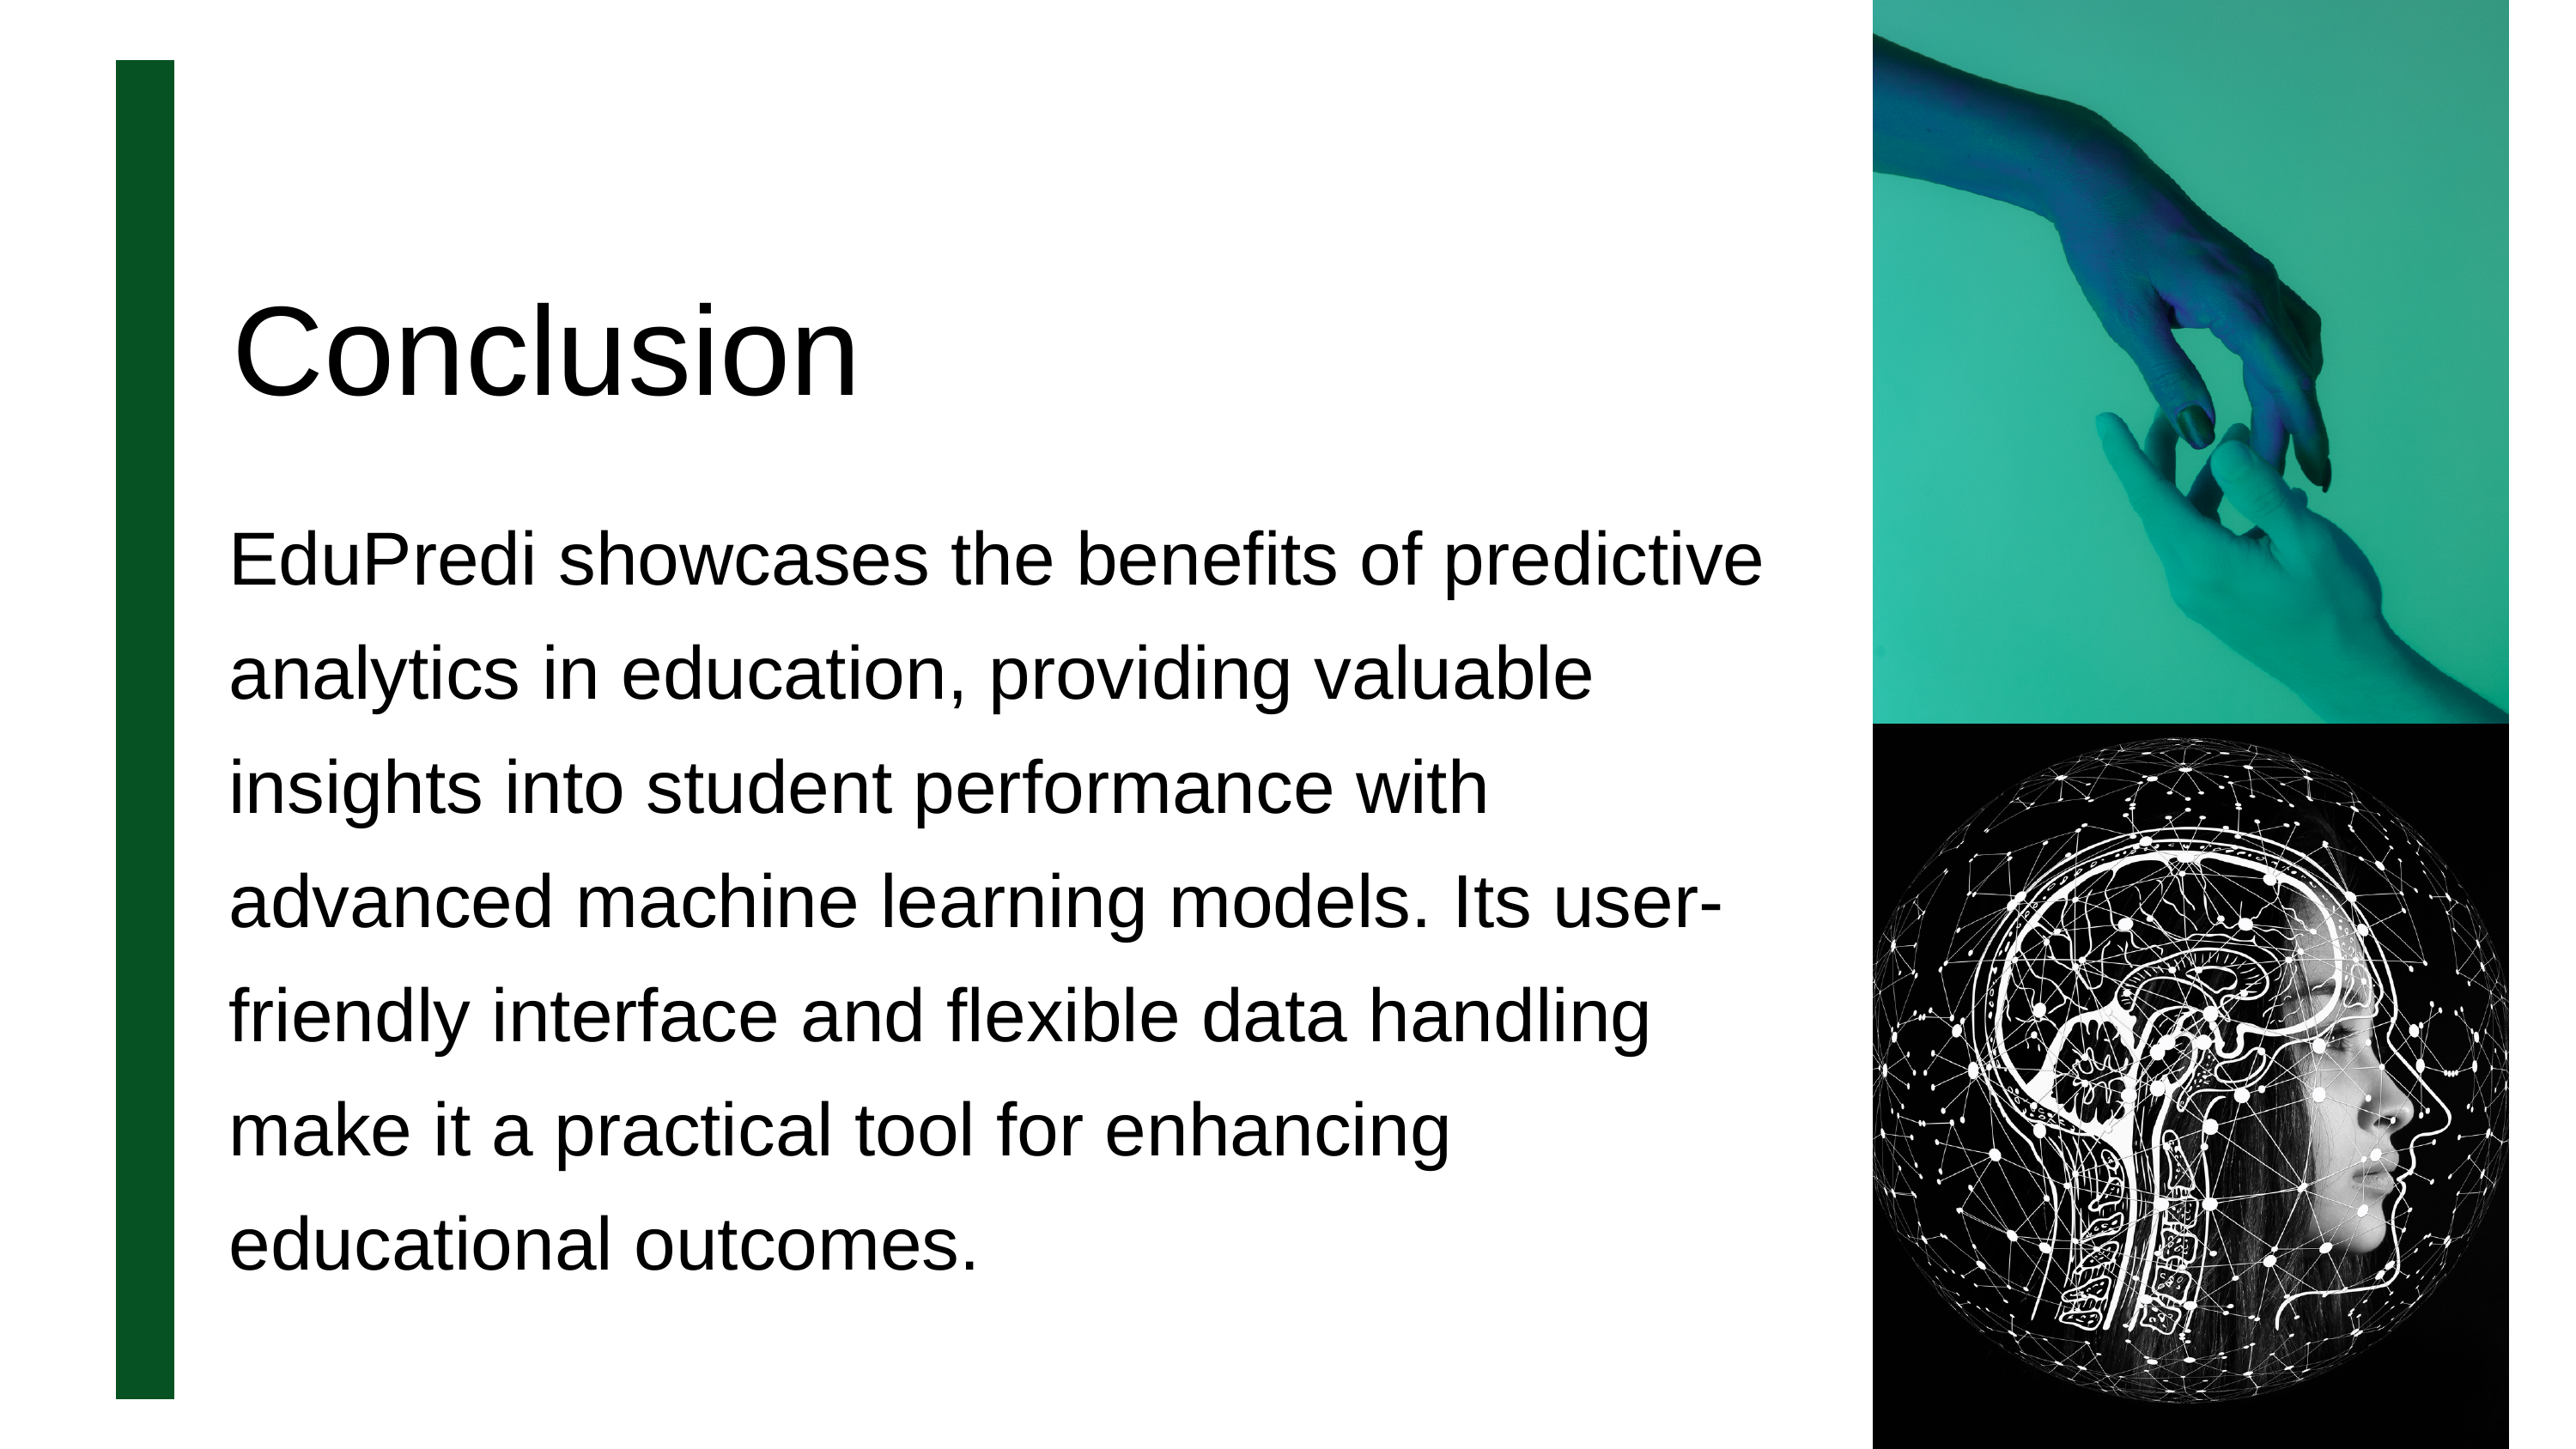

EduPredi showcases the benefits of predictive analytics in education, providing valuable insights into student performance with advanced machine learning models. Its user-friendly interface and flexible data handling make it a practical tool for enhancing educational outcomes.

Conclusion